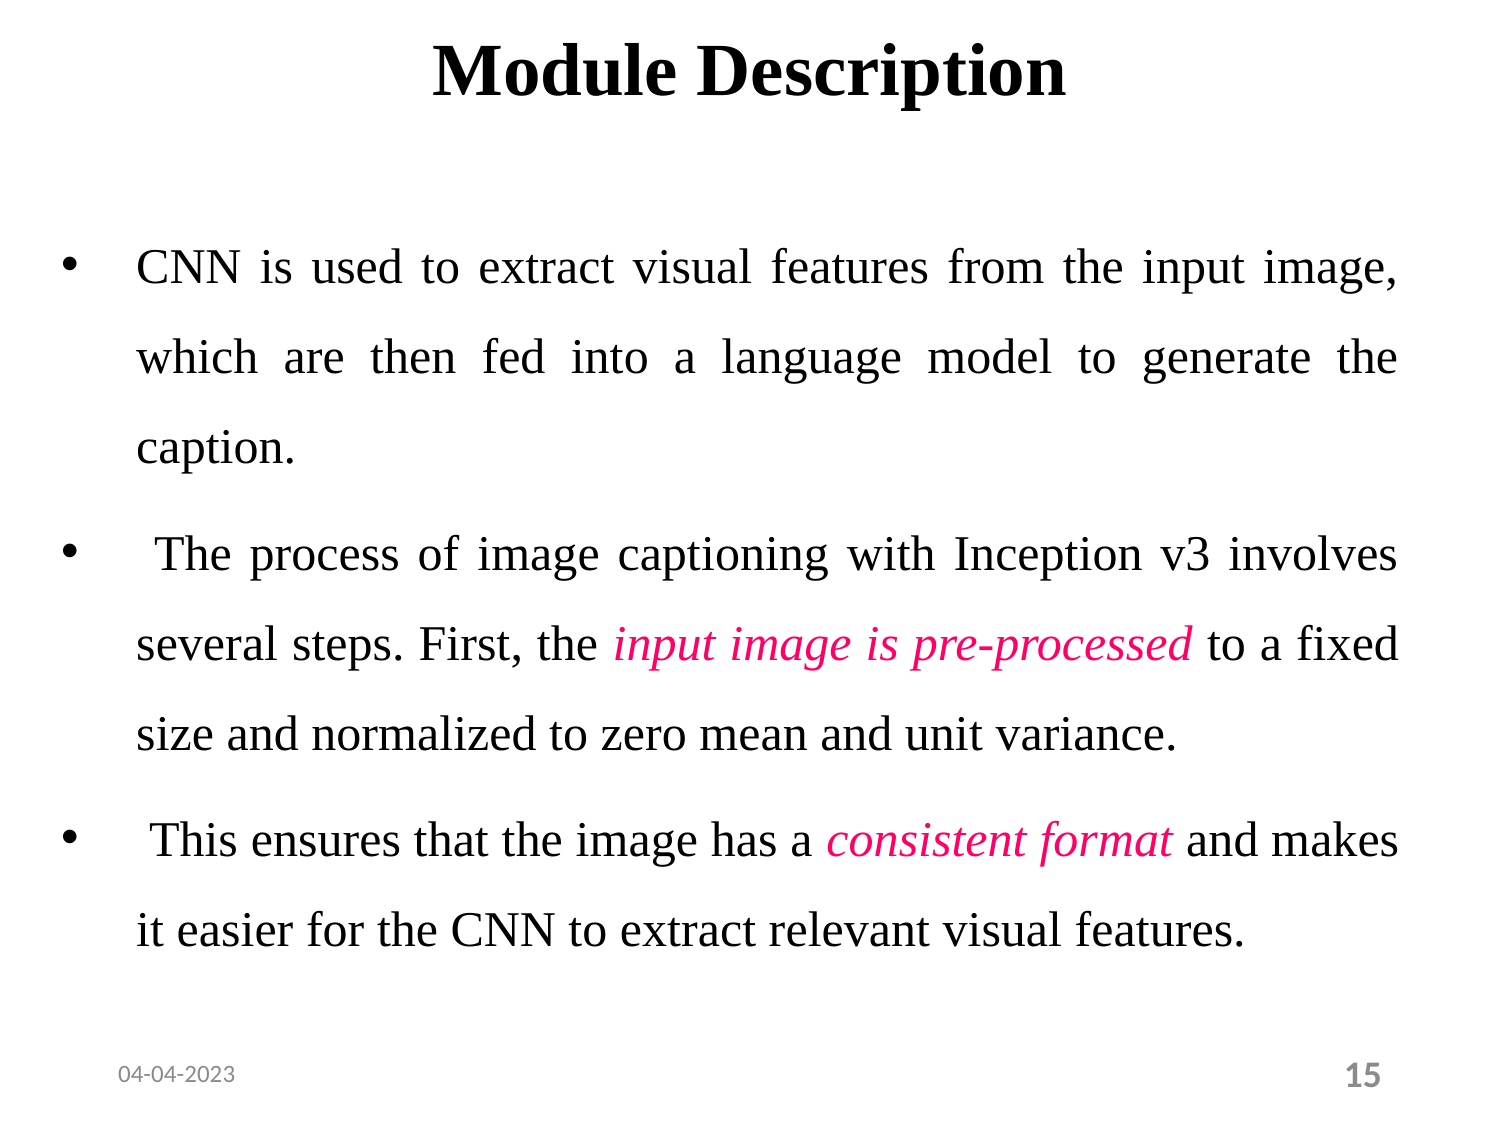

# Module Description
CNN is used to extract visual features from the input image, which are then fed into a language model to generate the caption.
 The process of image captioning with Inception v3 involves several steps. First, the input image is pre-processed to a fixed size and normalized to zero mean and unit variance.
 This ensures that the image has a consistent format and makes it easier for the CNN to extract relevant visual features.
04-04-2023
15